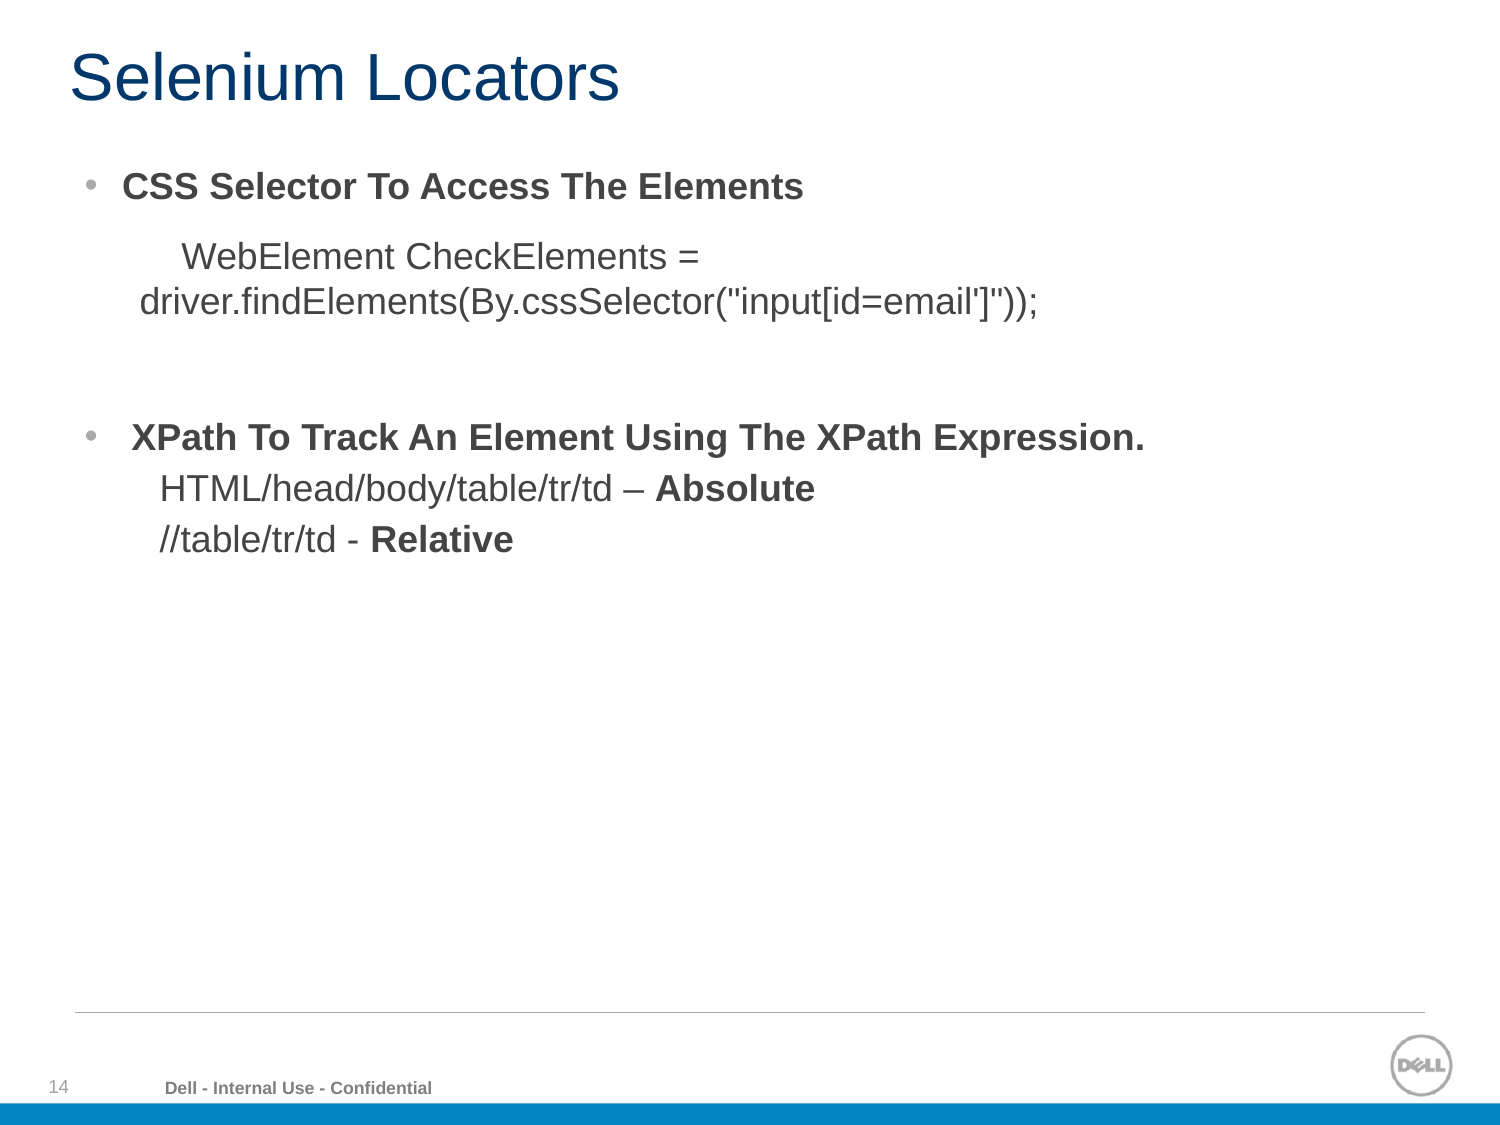

# Selenium Locators
CSS Selector To Access The Elements
    WebElement CheckElements = driver.findElements(By.cssSelector("input[id=email']"));

XPath To Track An Element Using The XPath Expression.
HTML/head/body/table/tr/td – Absolute
//table/tr/td - Relative